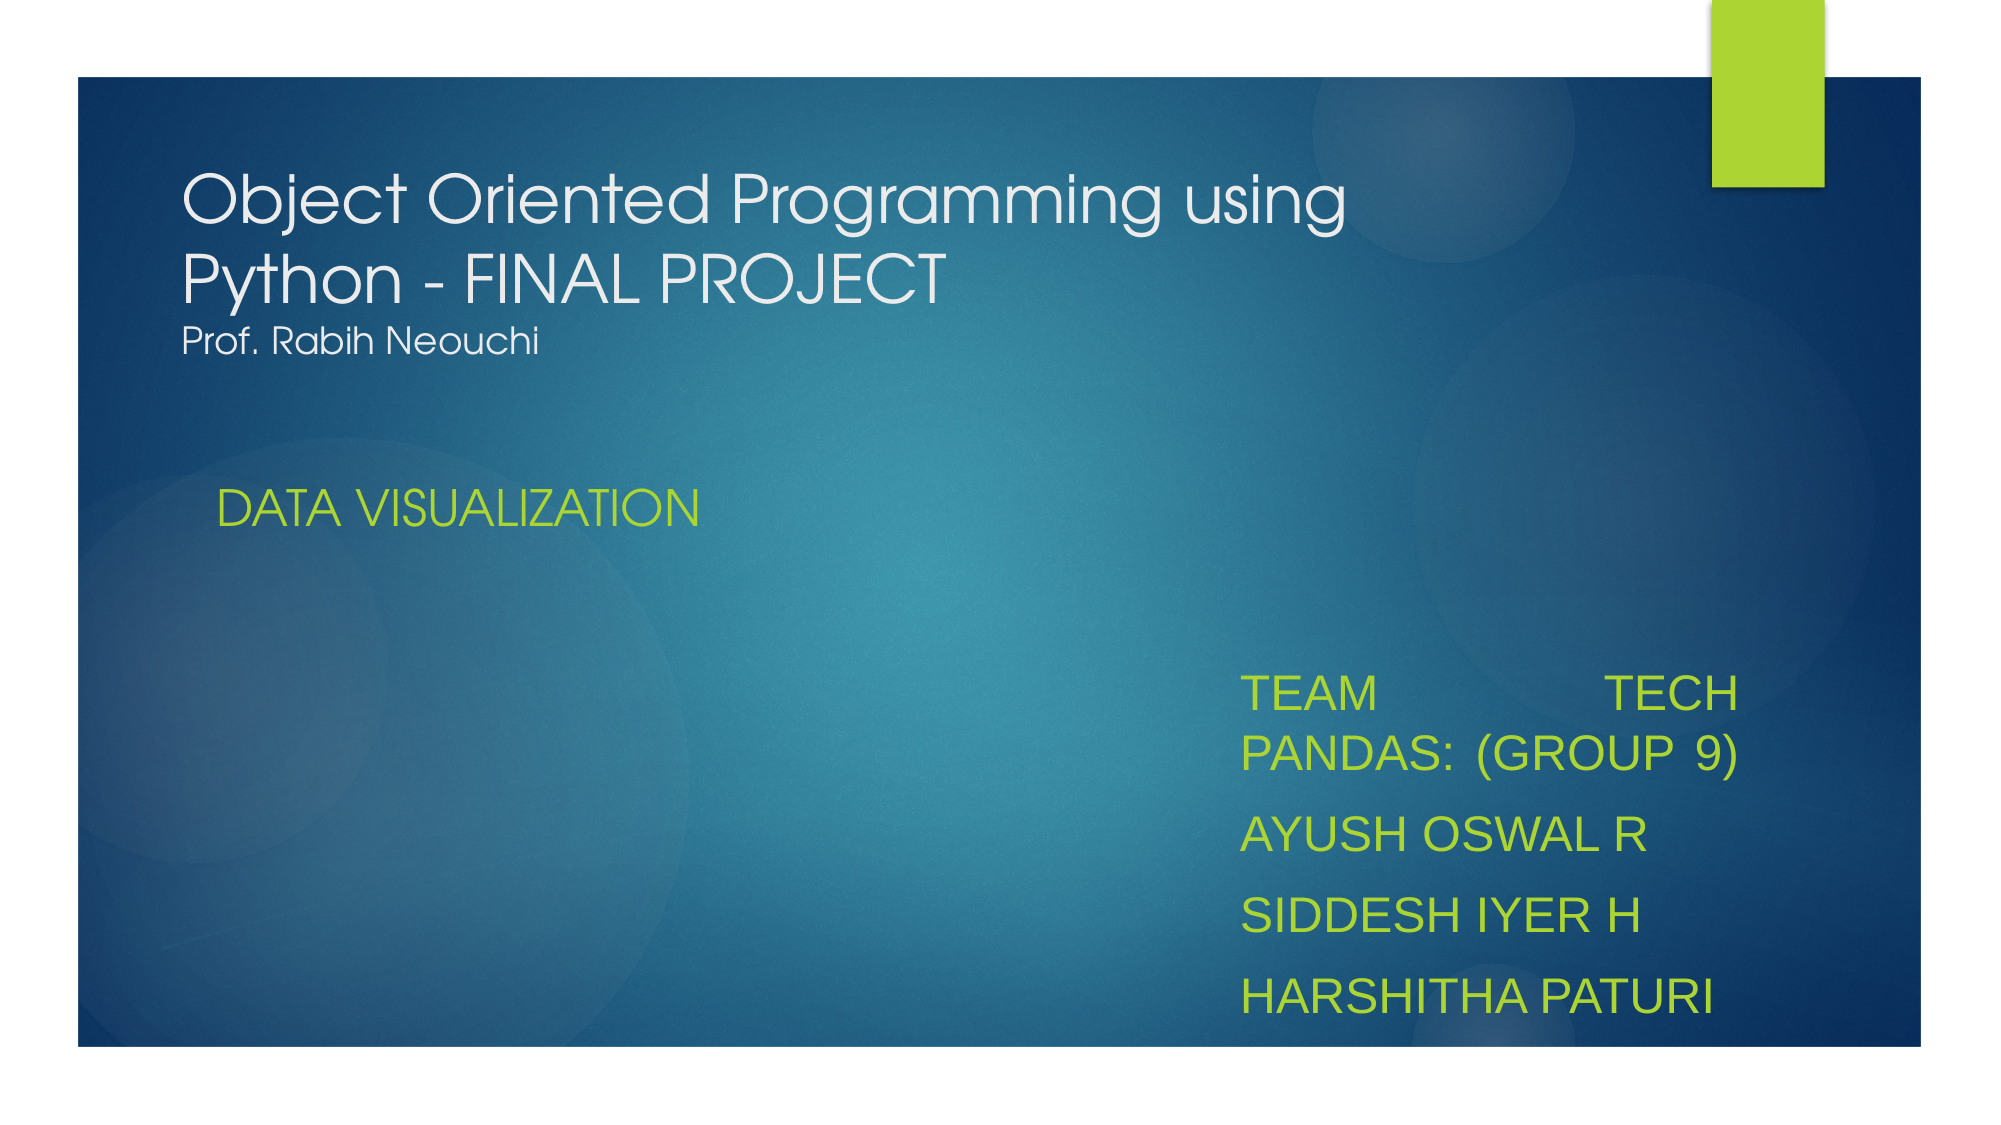

# Object Oriented Programming using Python - FINAL PROJECT Prof. Rabih Neouchi
Data visualization
Team tech pandas: (Group 9)
Ayush oswal r
Siddesh iyer h
Harshitha paturi